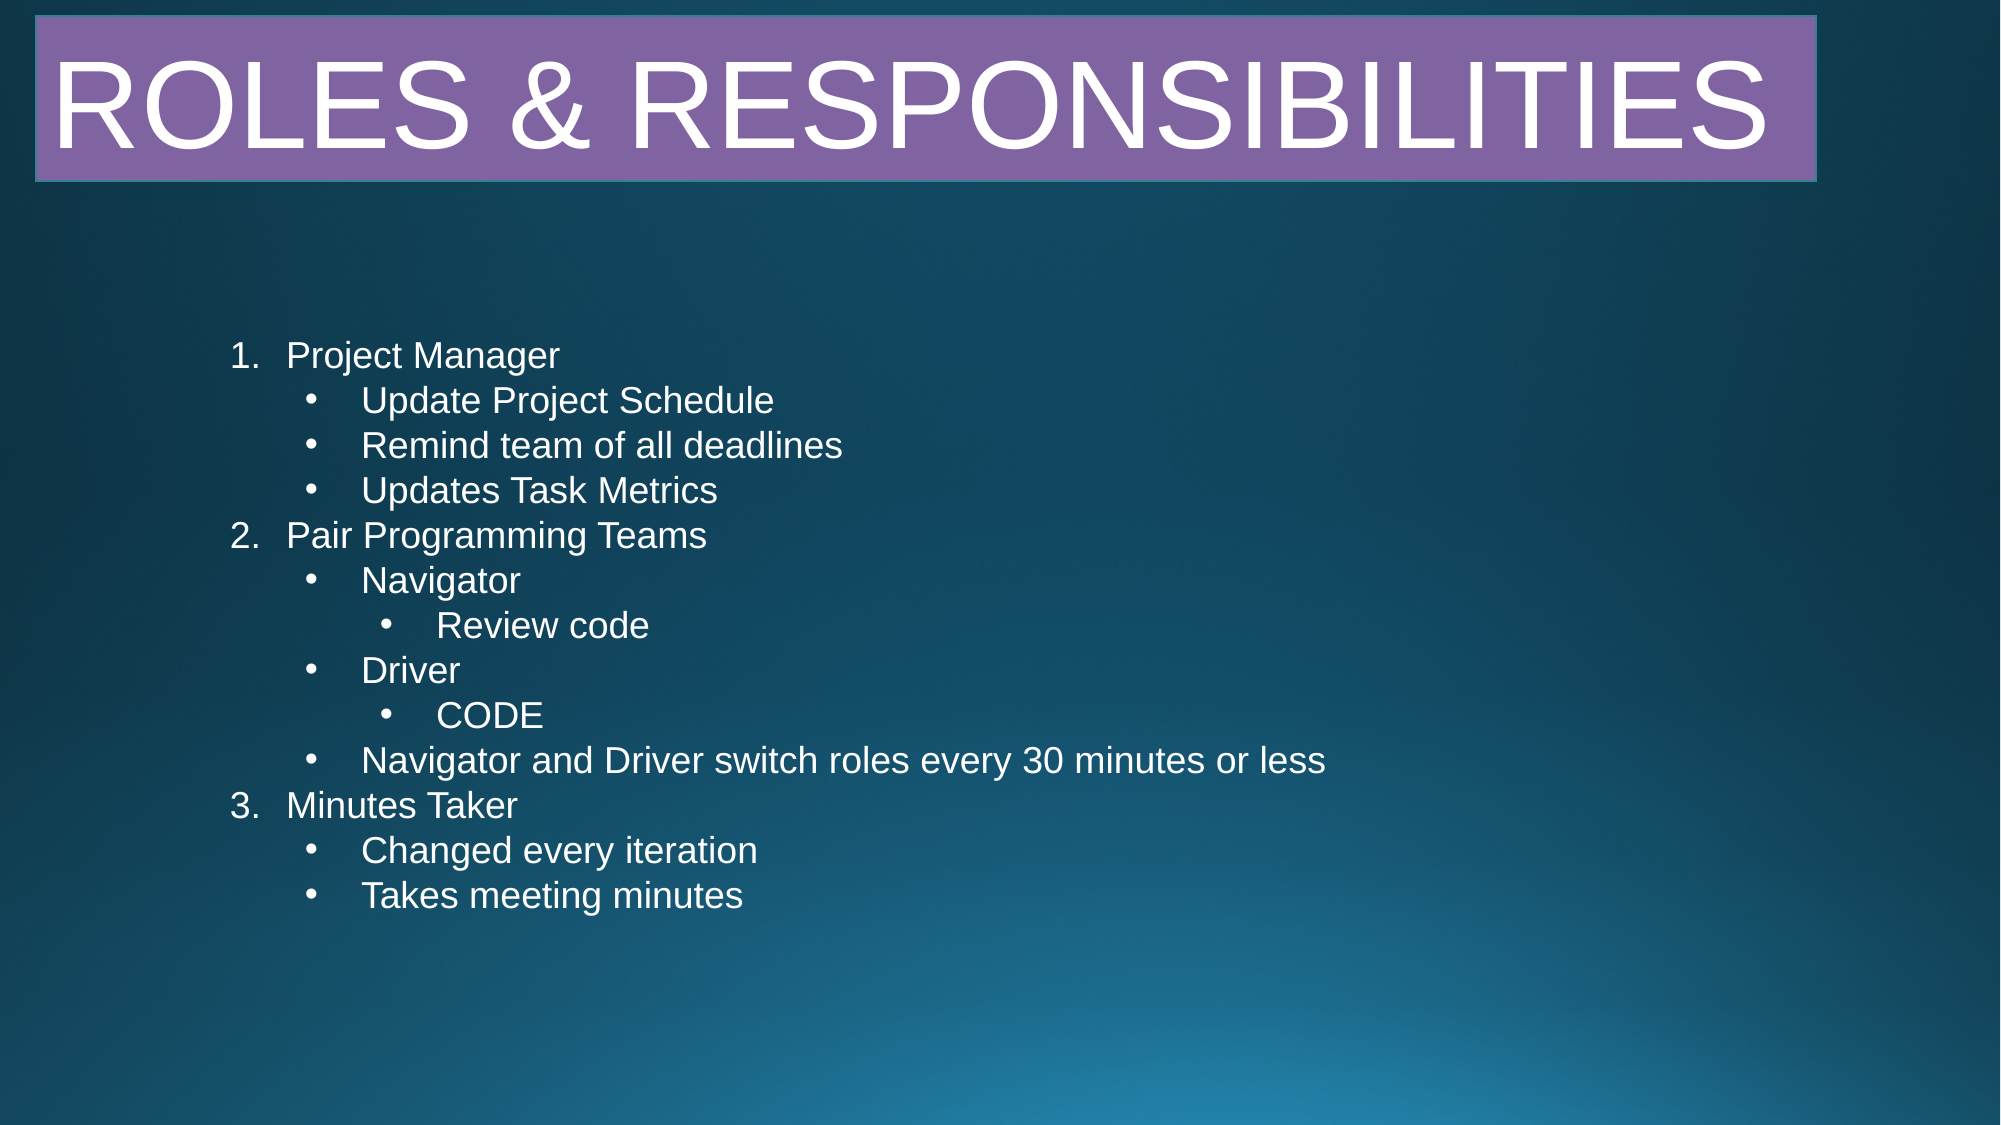

ROLES & RESPONSIBILITIES
Project Manager
Update Project Schedule
Remind team of all deadlines
Updates Task Metrics
Pair Programming Teams
Navigator
Review code
Driver
CODE
Navigator and Driver switch roles every 30 minutes or less
Minutes Taker
Changed every iteration
Takes meeting minutes